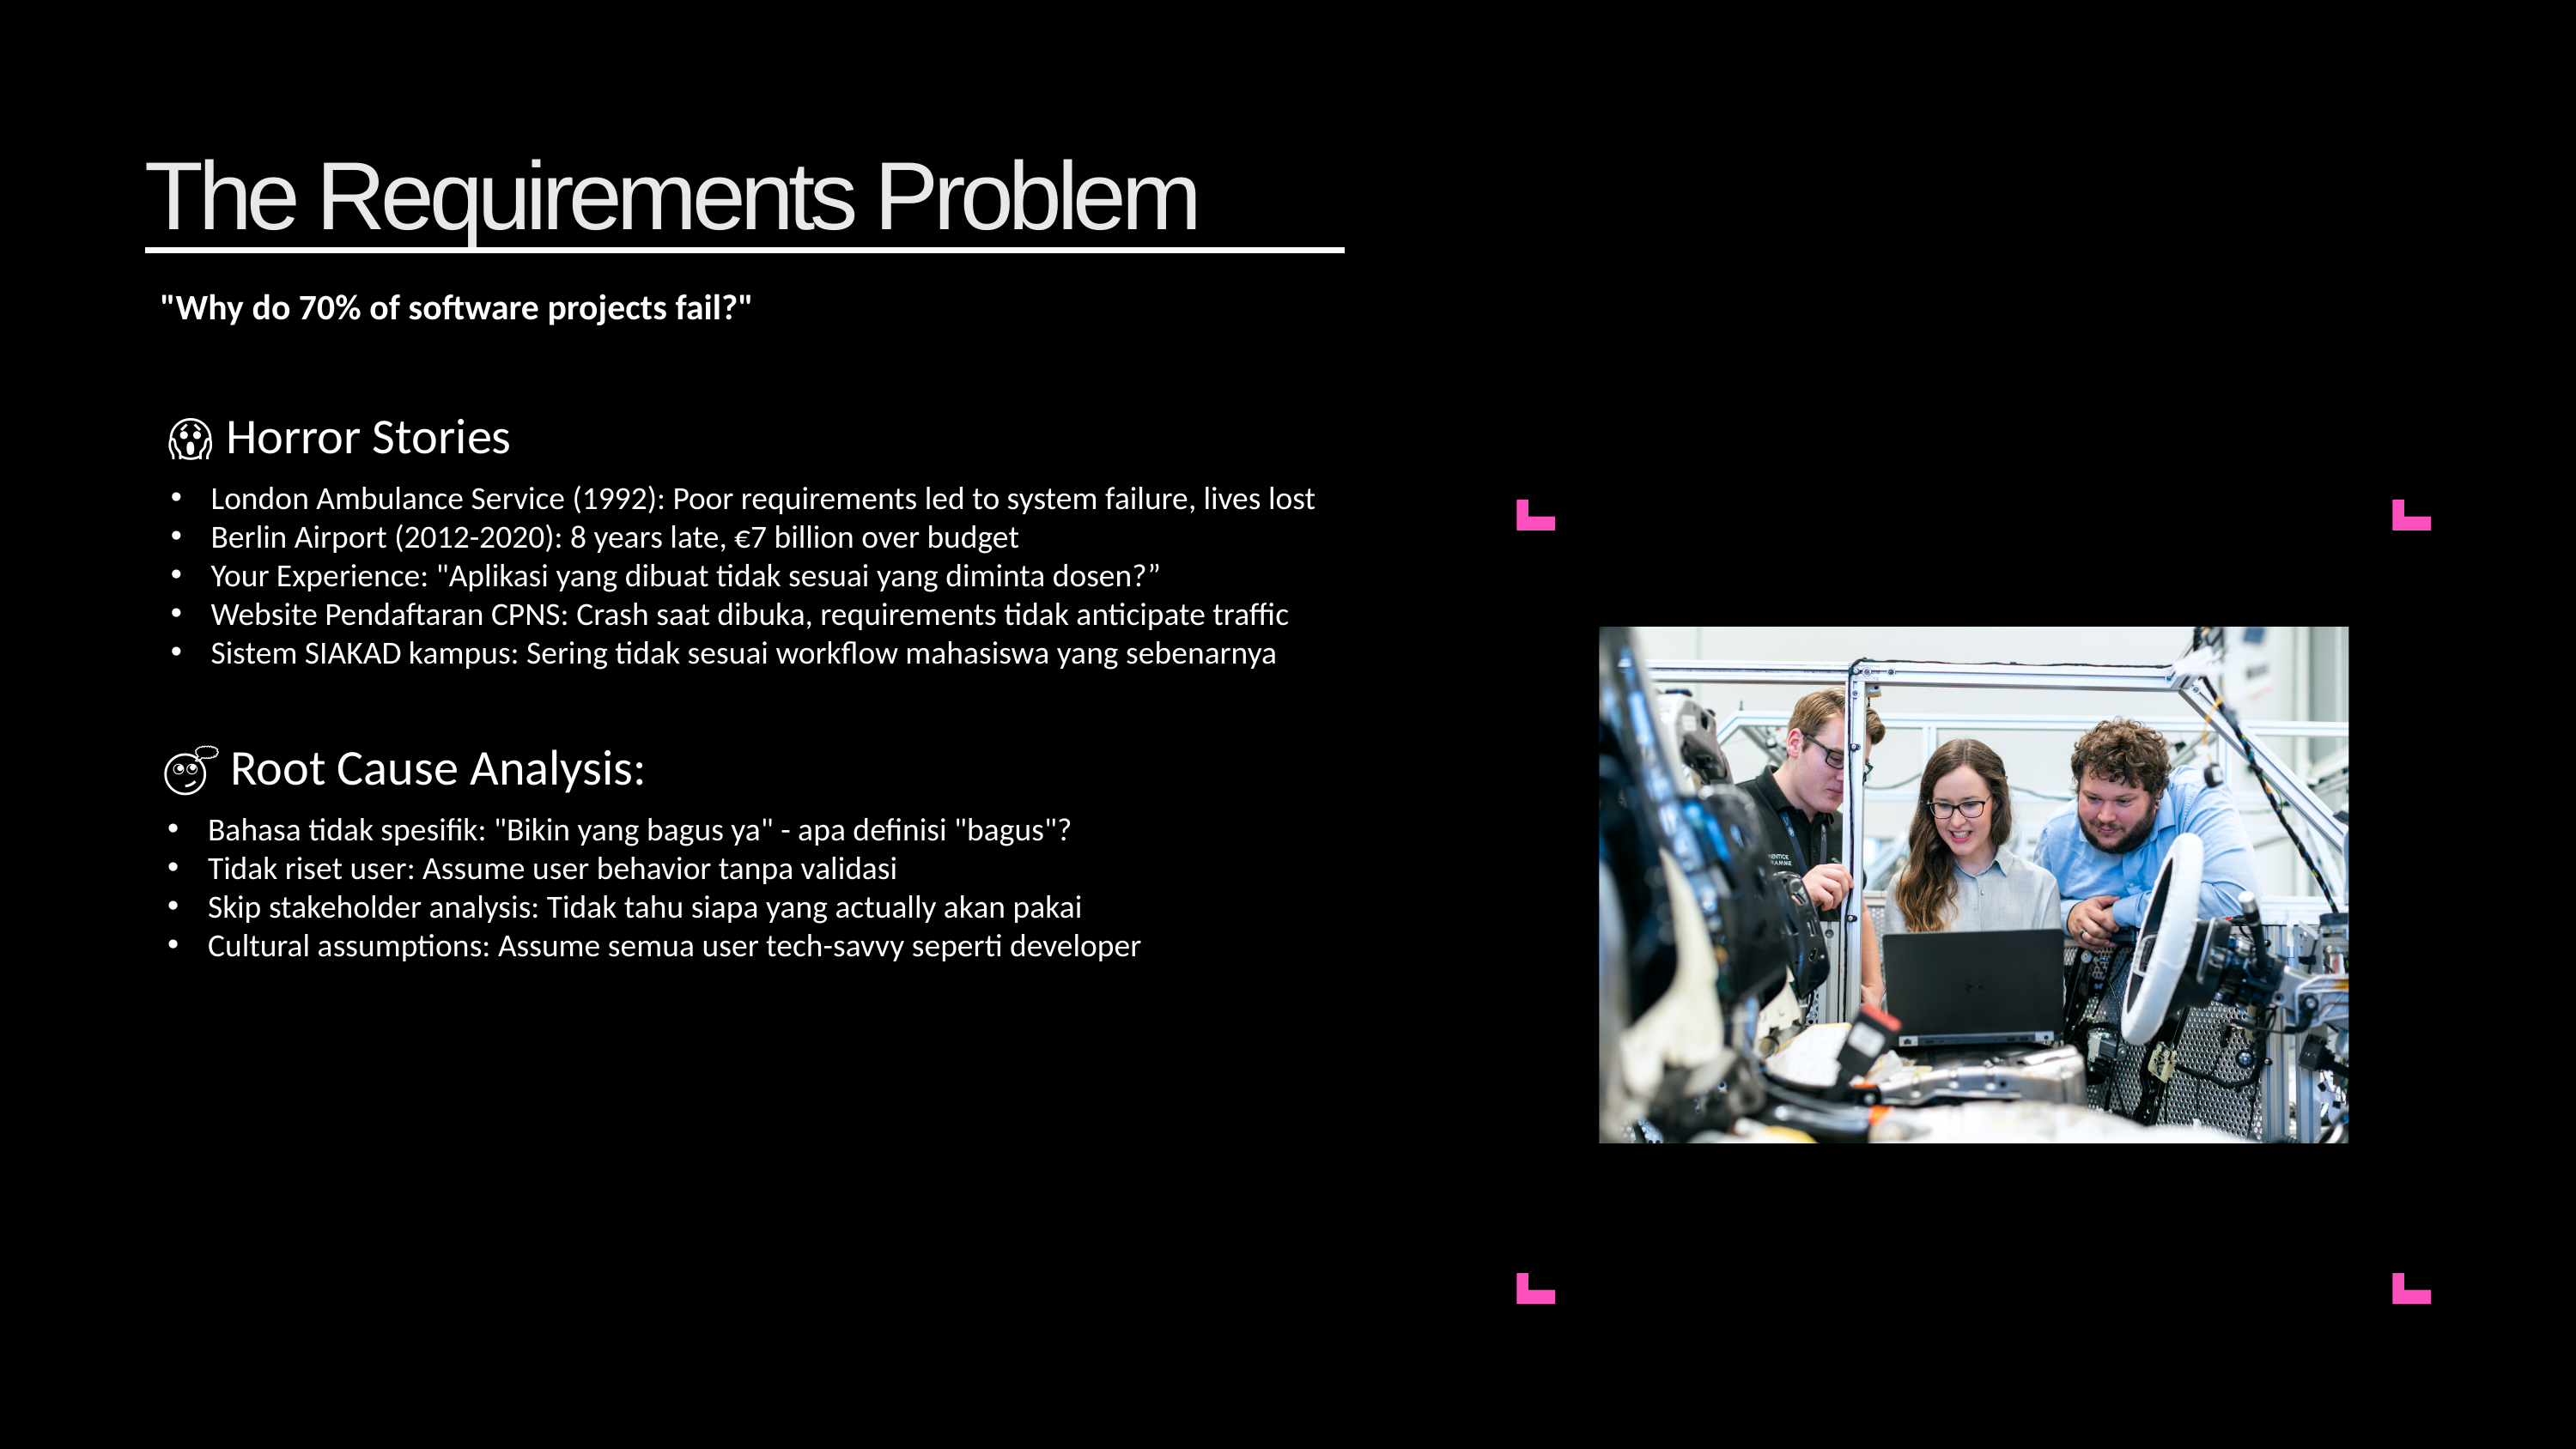

The Requirements Problem

"Why do 70% of software projects fail?"
😱 Horror Stories
London Ambulance Service (1992): Poor requirements led to system failure, lives lost
Berlin Airport (2012-2020): 8 years late, €7 billion over budget
Your Experience: "Aplikasi yang dibuat tidak sesuai yang diminta dosen?”
Website Pendaftaran CPNS: Crash saat dibuka, requirements tidak anticipate traffic
Sistem SIAKAD kampus: Sering tidak sesuai workflow mahasiswa yang sebenarnya

🤔 Root Cause Analysis:
Bahasa tidak spesifik: "Bikin yang bagus ya" - apa definisi "bagus"?
Tidak riset user: Assume user behavior tanpa validasi
Skip stakeholder analysis: Tidak tahu siapa yang actually akan pakai
Cultural assumptions: Assume semua user tech-savvy seperti developer